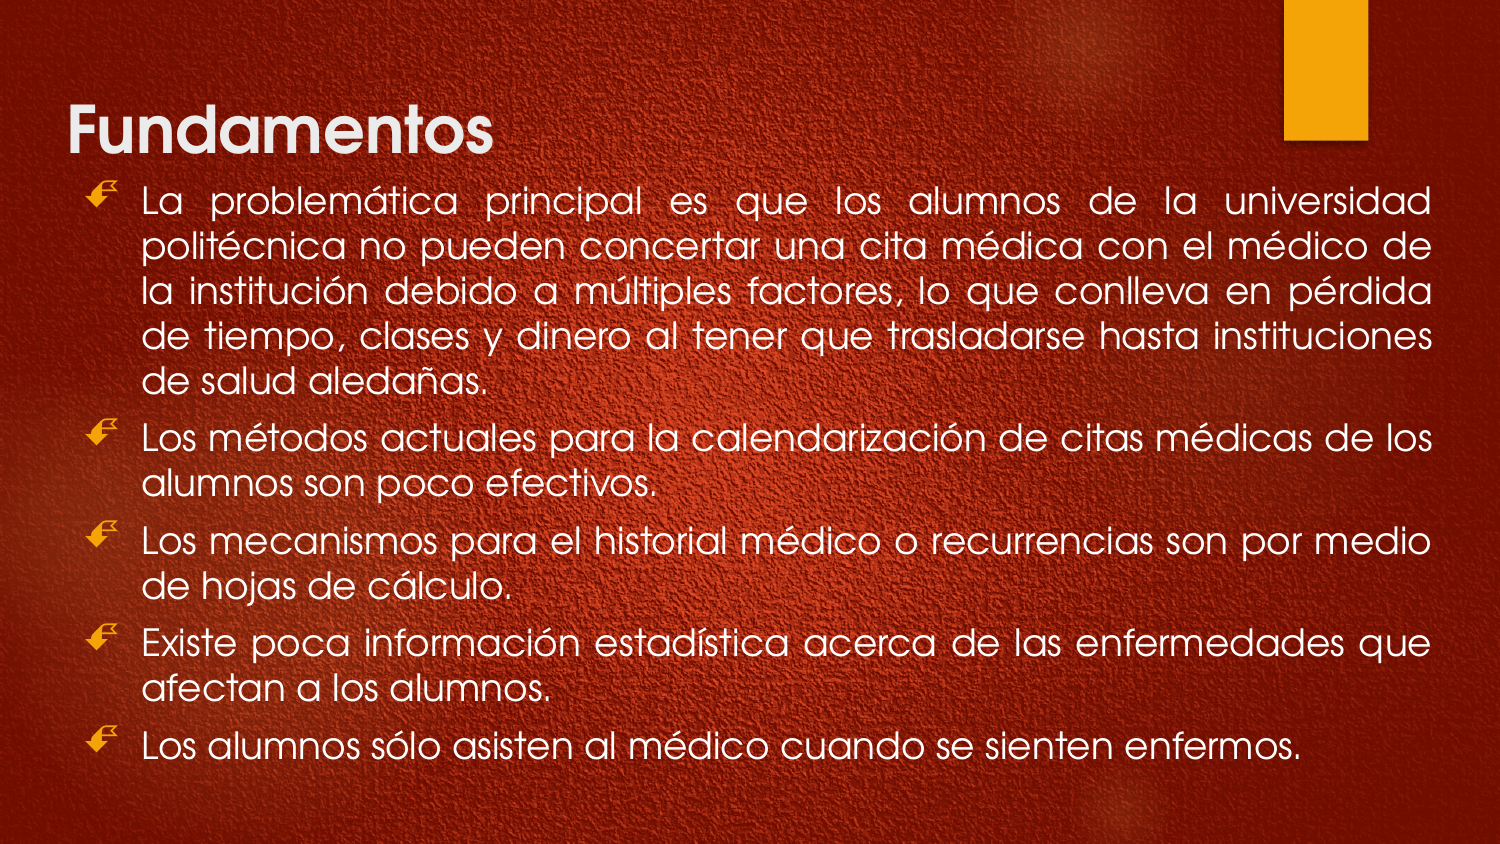

# Fundamentos
La problemática principal es que los alumnos de la universidad politécnica no pueden concertar una cita médica con el médico de la institución debido a múltiples factores, lo que conlleva en pérdida de tiempo, clases y dinero al tener que trasladarse hasta instituciones de salud aledañas.
Los métodos actuales para la calendarización de citas médicas de los alumnos son poco efectivos.
Los mecanismos para el historial médico o recurrencias son por medio de hojas de cálculo.
Existe poca información estadística acerca de las enfermedades que afectan a los alumnos.
Los alumnos sólo asisten al médico cuando se sienten enfermos.